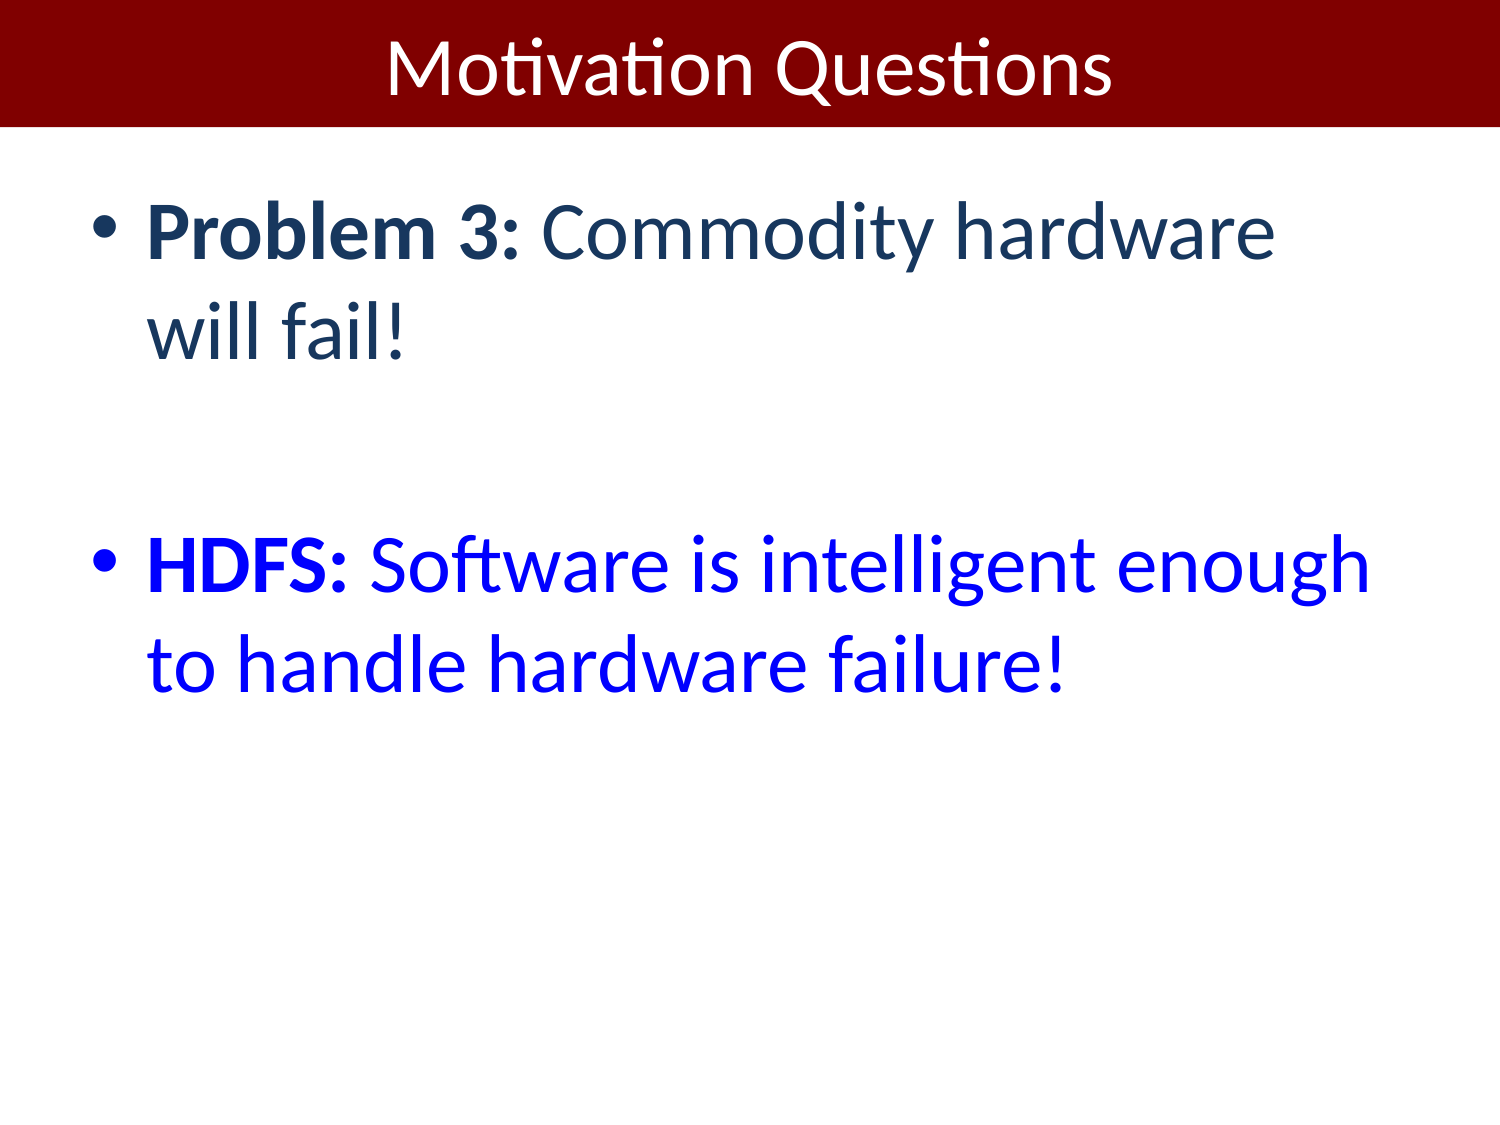

# Motivation Questions
Problem 3: Commodity hardware will fail!

HDFS: Software is intelligent enough to handle hardware failure!